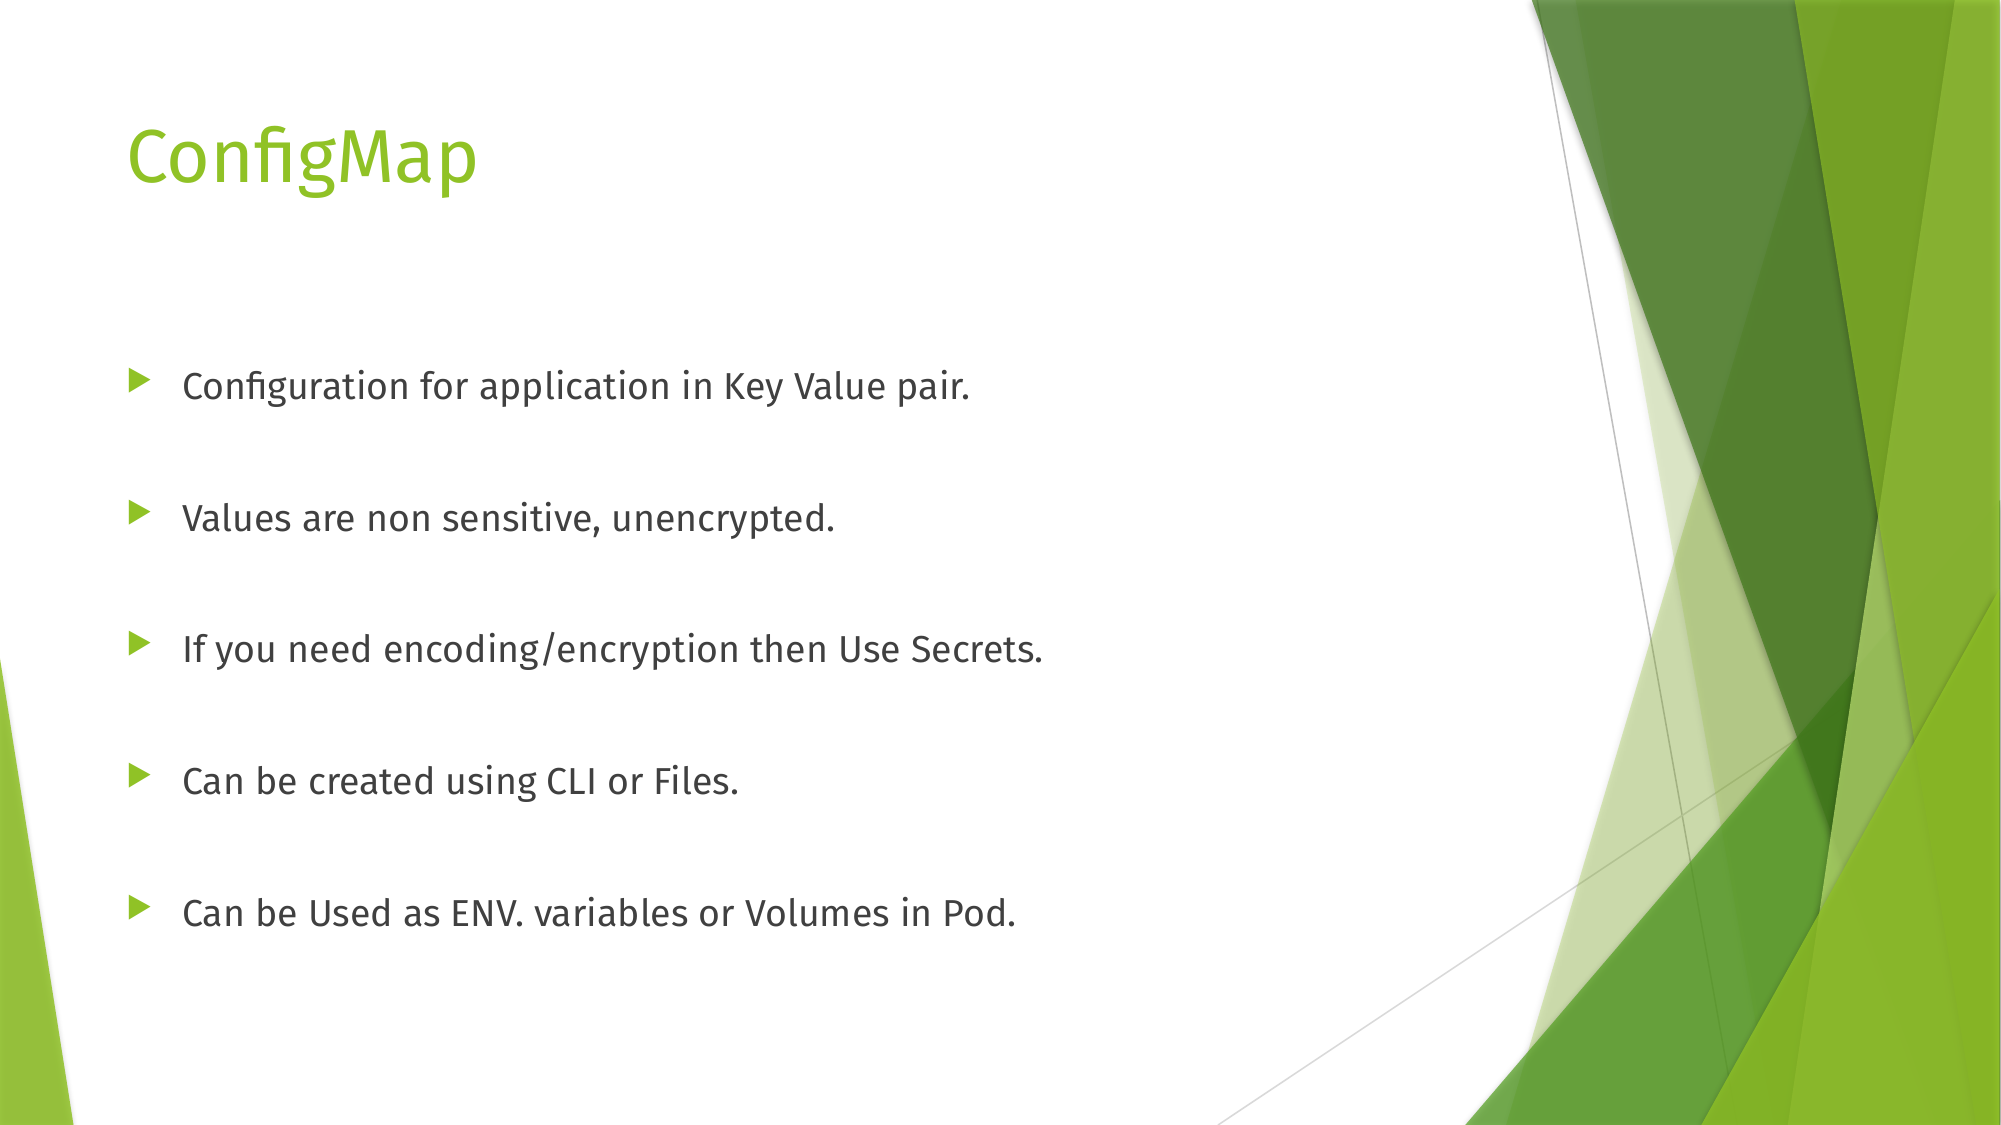

# ConfigMap
Configuration for application in Key Value pair.

Values are non sensitive, unencrypted.

If you need encoding/encryption then Use Secrets.

Can be created using CLI or Files.

Can be Used as ENV. variables or Volumes in Pod.